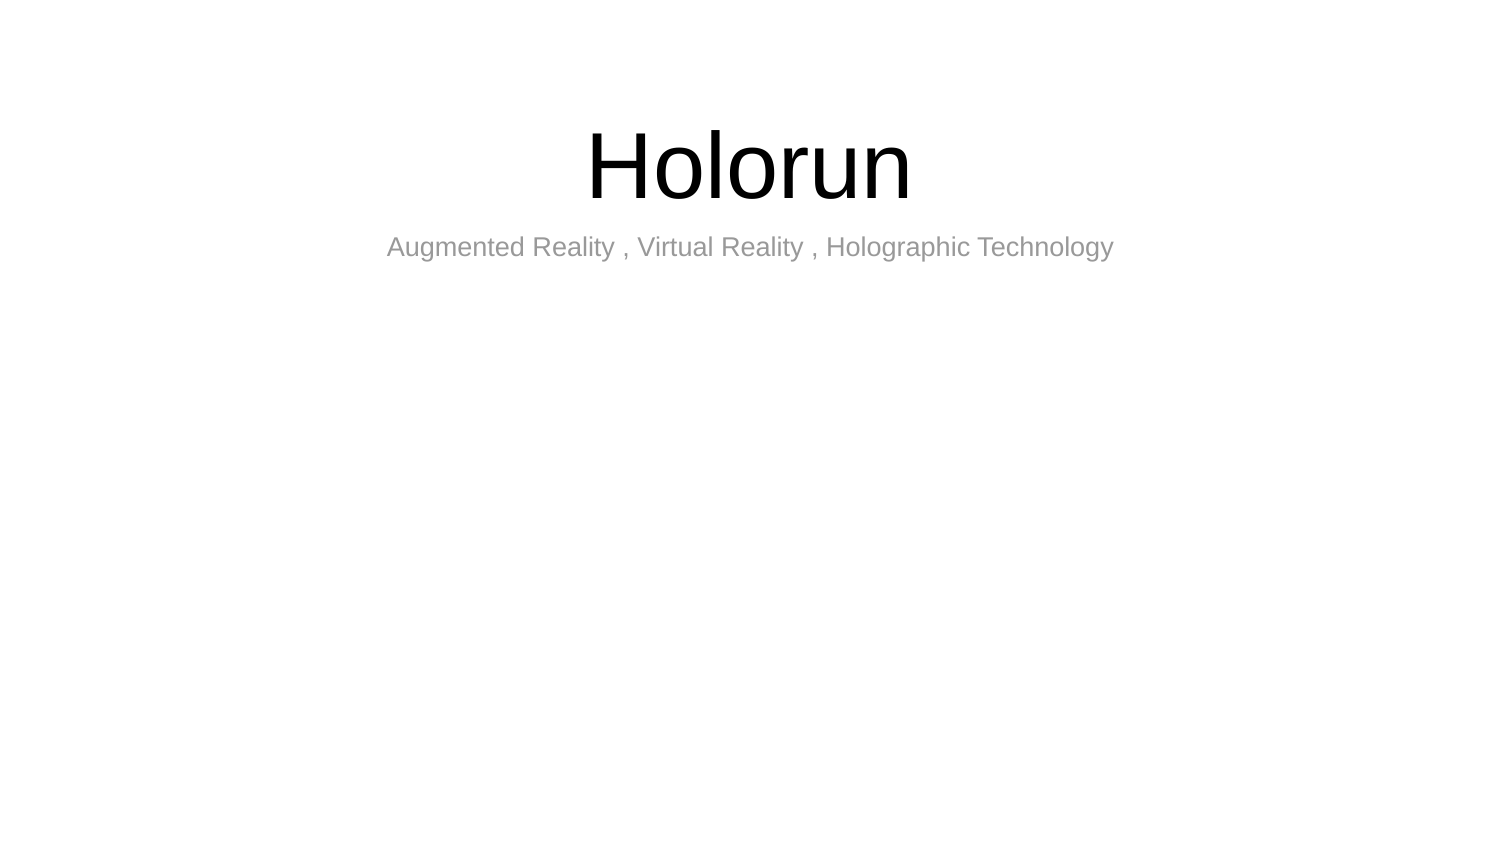

Holorun
Augmented Reality , Virtual Reality , Holographic Technology